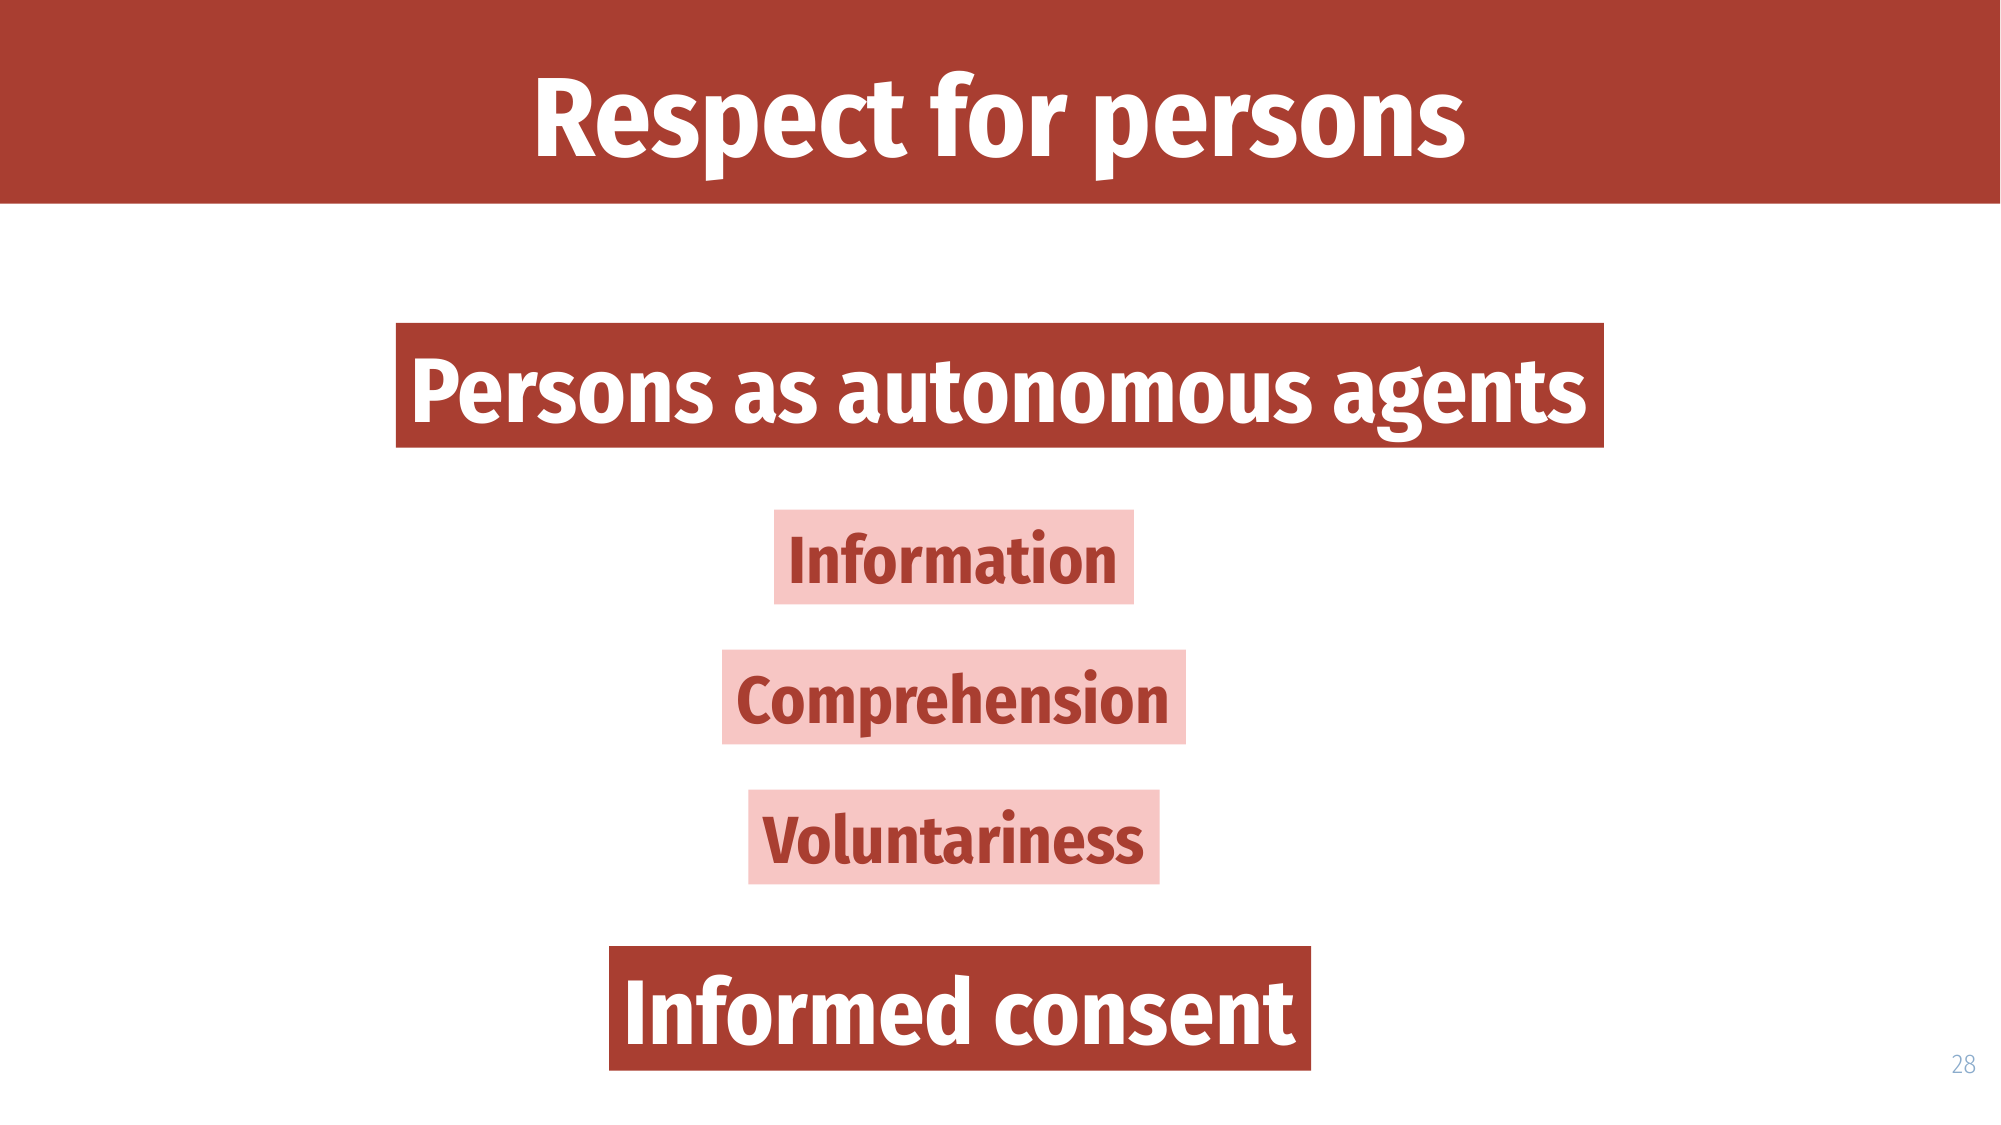

# Respect for persons
Persons as autonomous agents
Information
Comprehension
Voluntariness
Informed consent
28